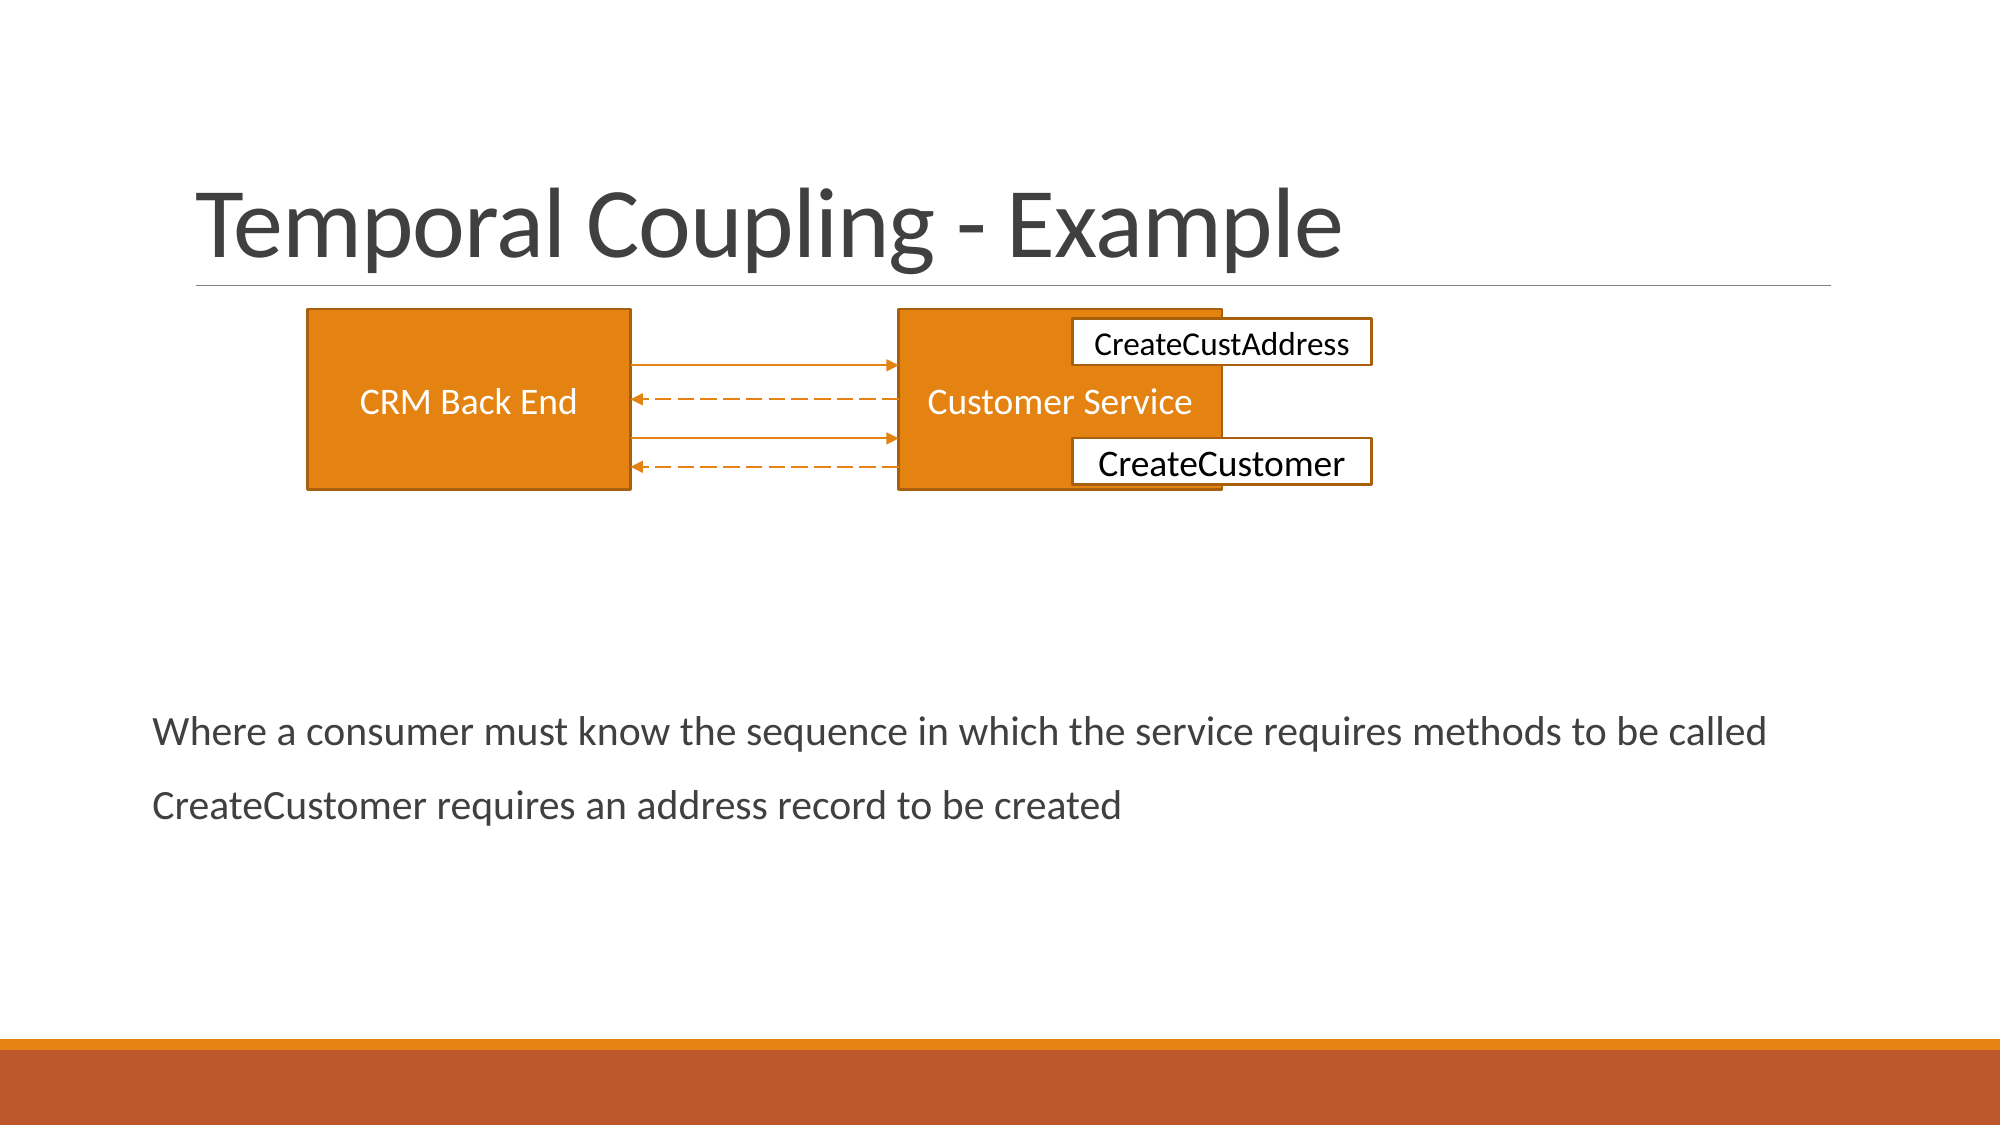

# Temporal Coupling - Example
CRM Back End
Customer Service
CreateCustAddress
CreateCustomer
Where a consumer must know the sequence in which the service requires methods to be called
CreateCustomer requires an address record to be created